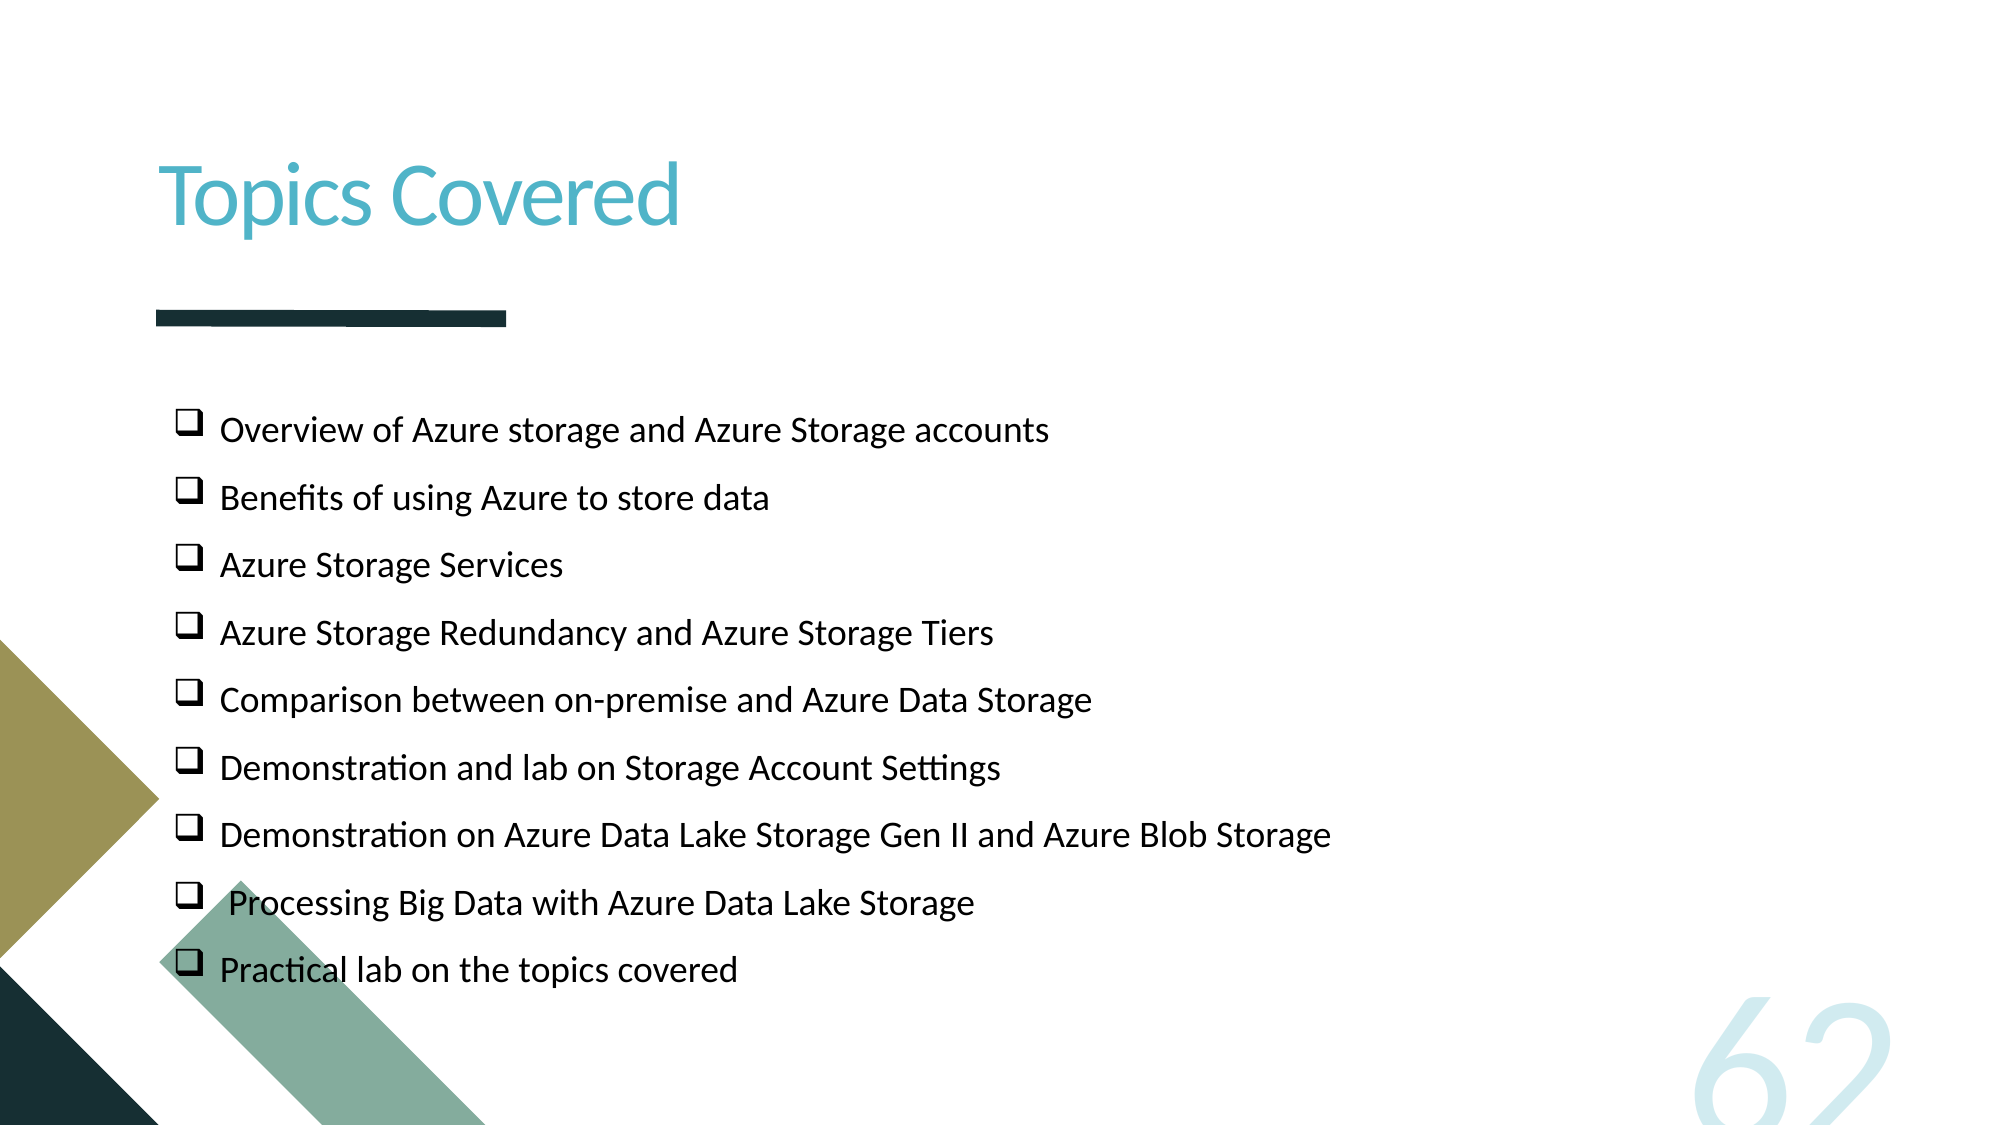

# Topics Covered
Overview of Azure storage and Azure Storage accounts
Benefits of using Azure to store data
Azure Storage Services
Azure Storage Redundancy and Azure Storage Tiers
Comparison between on-premise and Azure Data Storage
Demonstration and lab on Storage Account Settings
Demonstration on Azure Data Lake Storage Gen II and Azure Blob Storage
 Processing Big Data with Azure Data Lake Storage
Practical lab on the topics covered
62